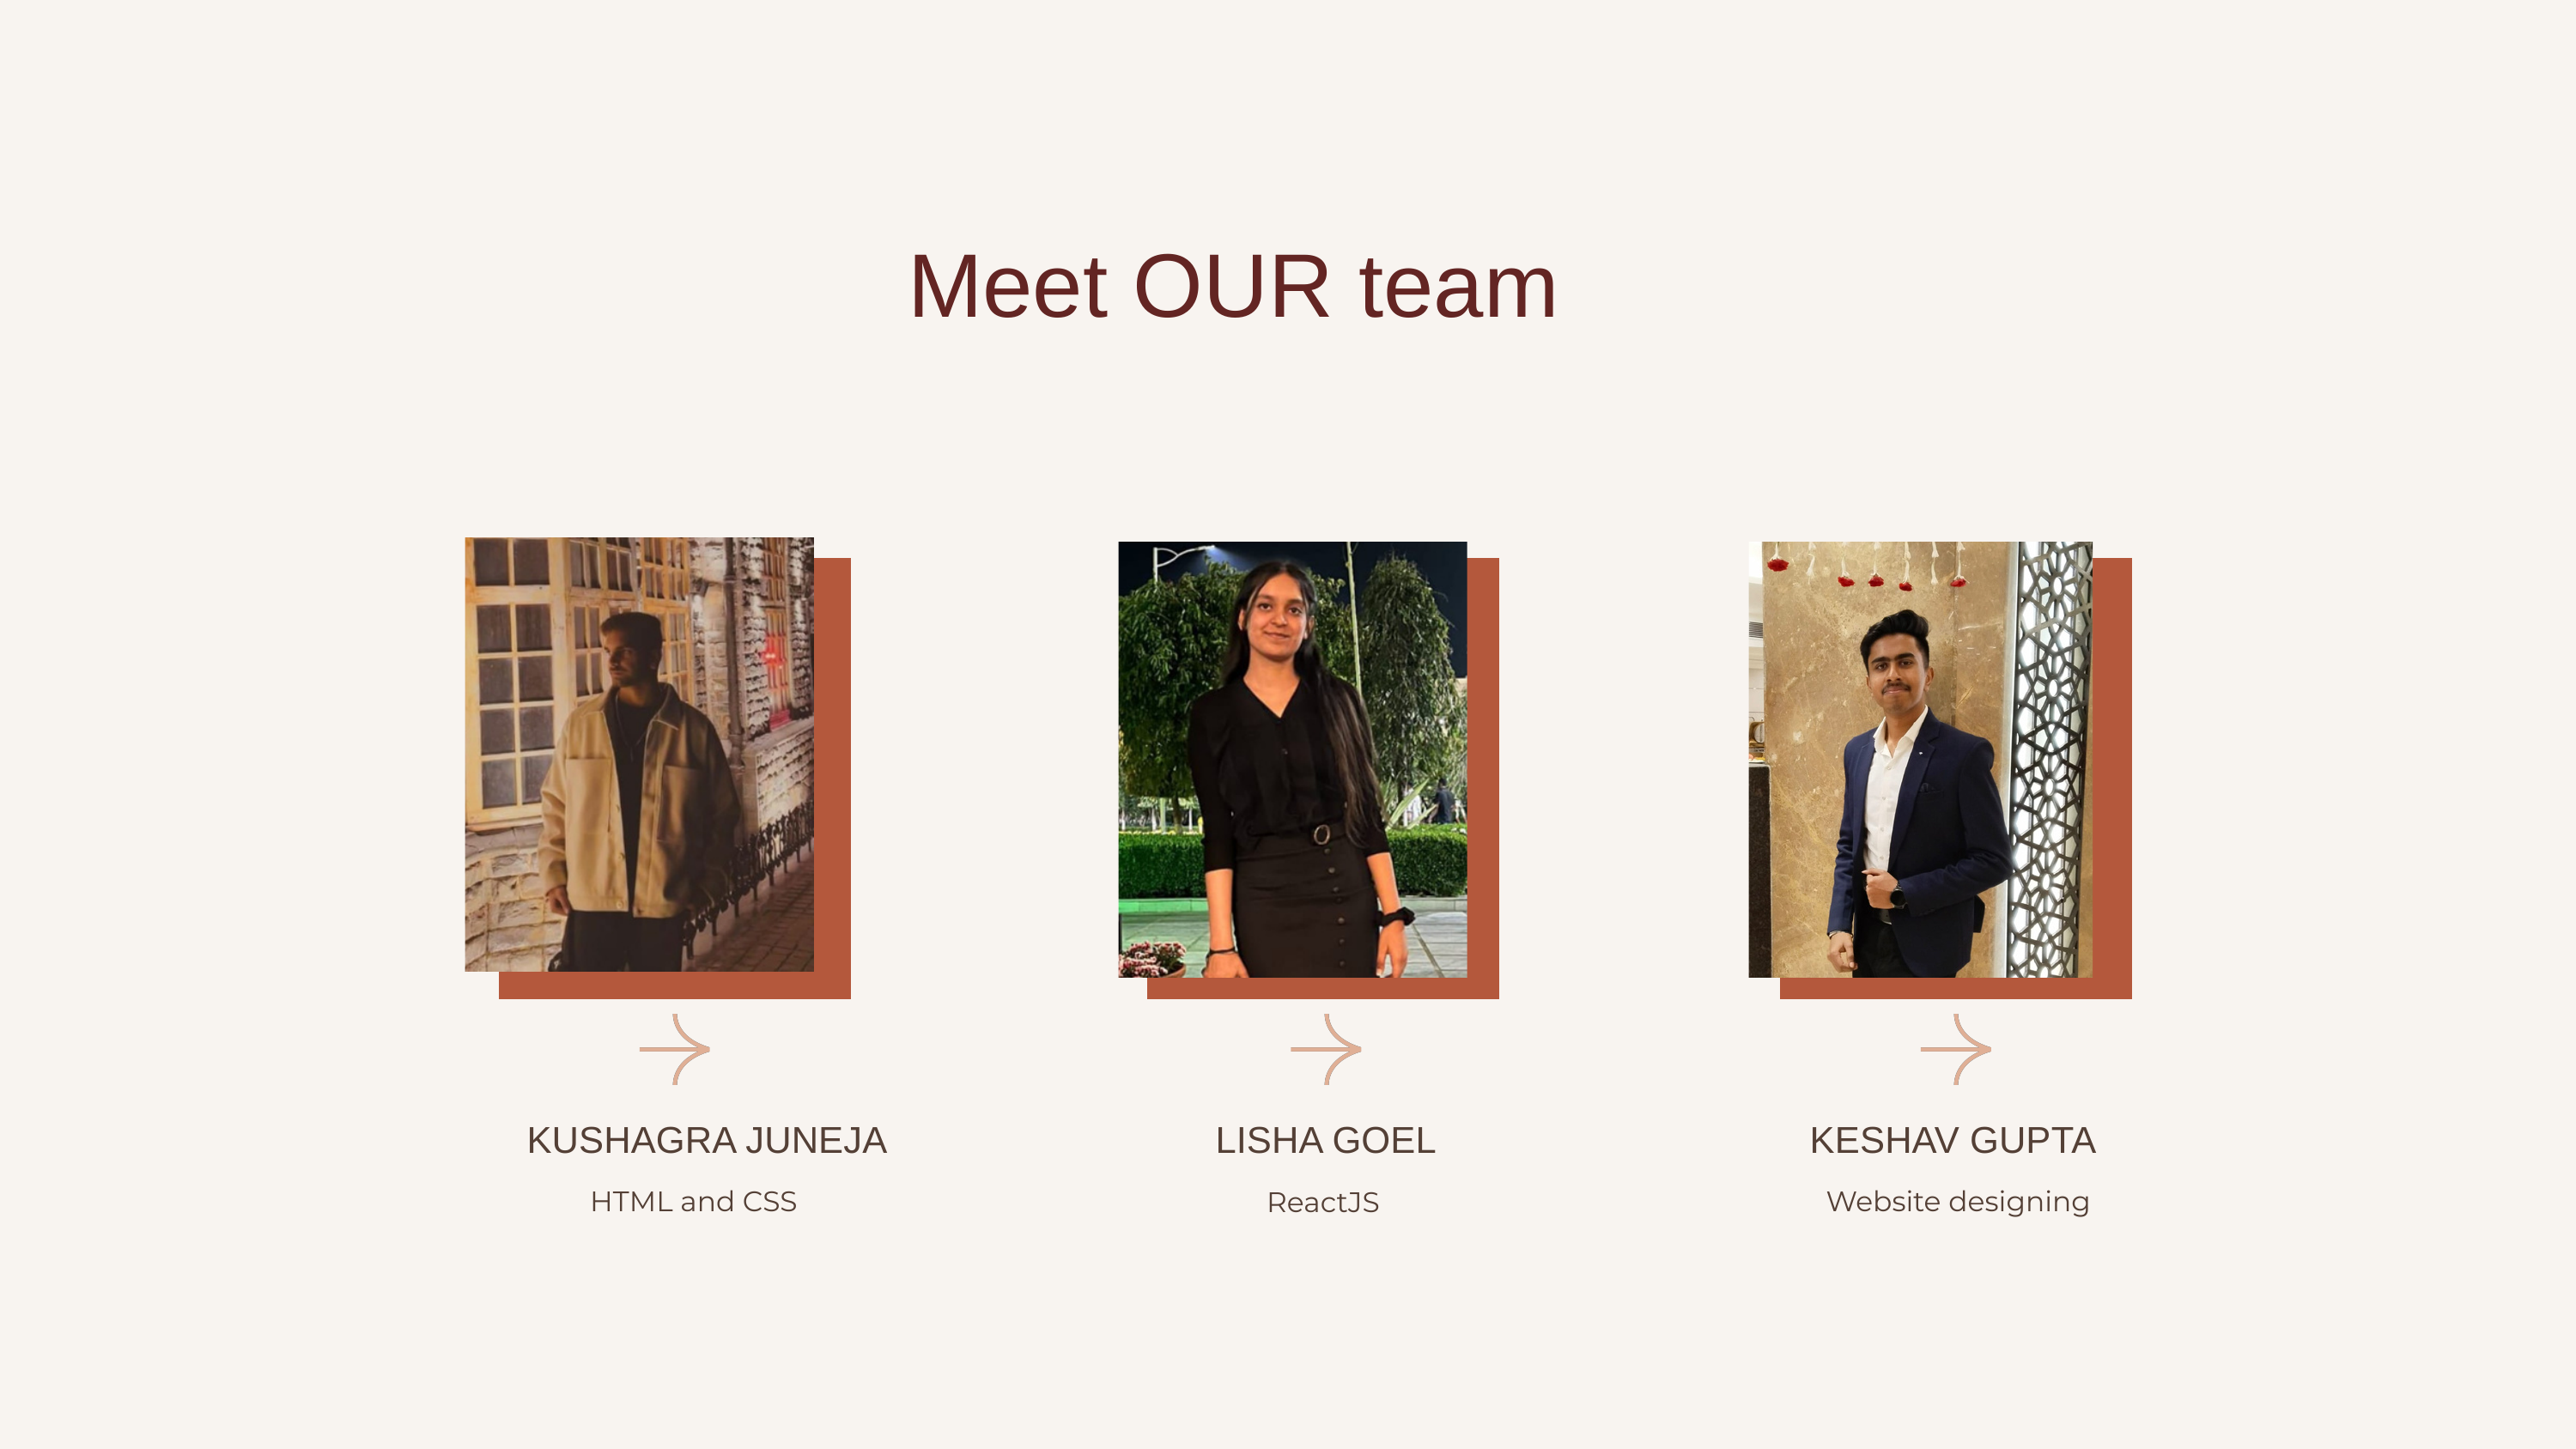

Meet OUR team

KUSHAGRA JUNEJA
LISHA GOEL
KESHAV GUPTA
HTML and CSS
Website designing
ReactJS